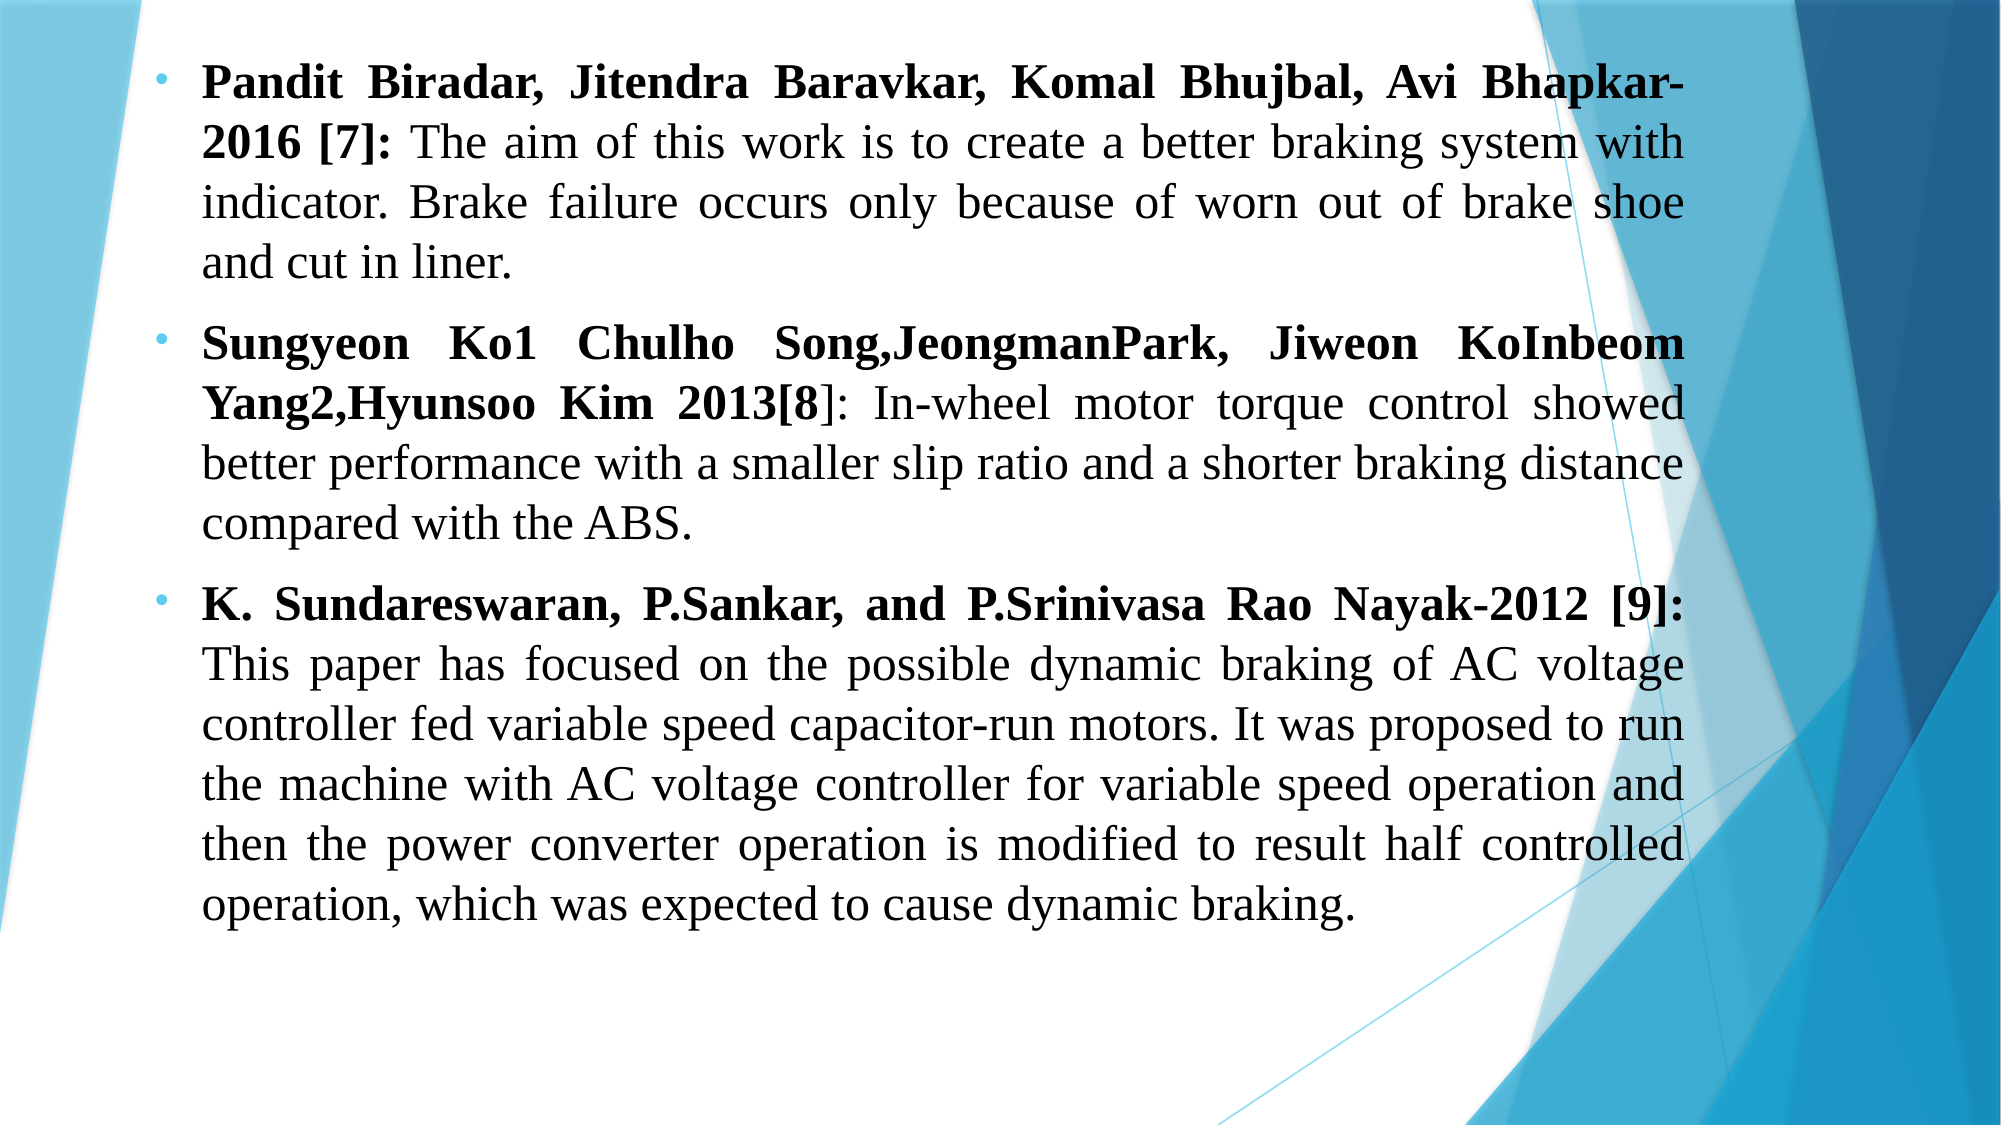

Pandit Biradar, Jitendra Baravkar, Komal Bhujbal, Avi Bhapkar-2016 [7]: The aim of this work is to create a better braking system with indicator. Brake failure occurs only because of worn out of brake shoe and cut in liner.
Sungyeon Ko1 Chulho Song,JeongmanPark, Jiweon KoInbeom Yang2,Hyunsoo Kim 2013[8]: In-wheel motor torque control showed better performance with a smaller slip ratio and a shorter braking distance compared with the ABS.
K. Sundareswaran, P.Sankar, and P.Srinivasa Rao Nayak-2012 [9]: This paper has focused on the possible dynamic braking of AC voltage controller fed variable speed capacitor-run motors. It was proposed to run the machine with AC voltage controller for variable speed operation and then the power converter operation is modified to result half controlled operation, which was expected to cause dynamic braking.